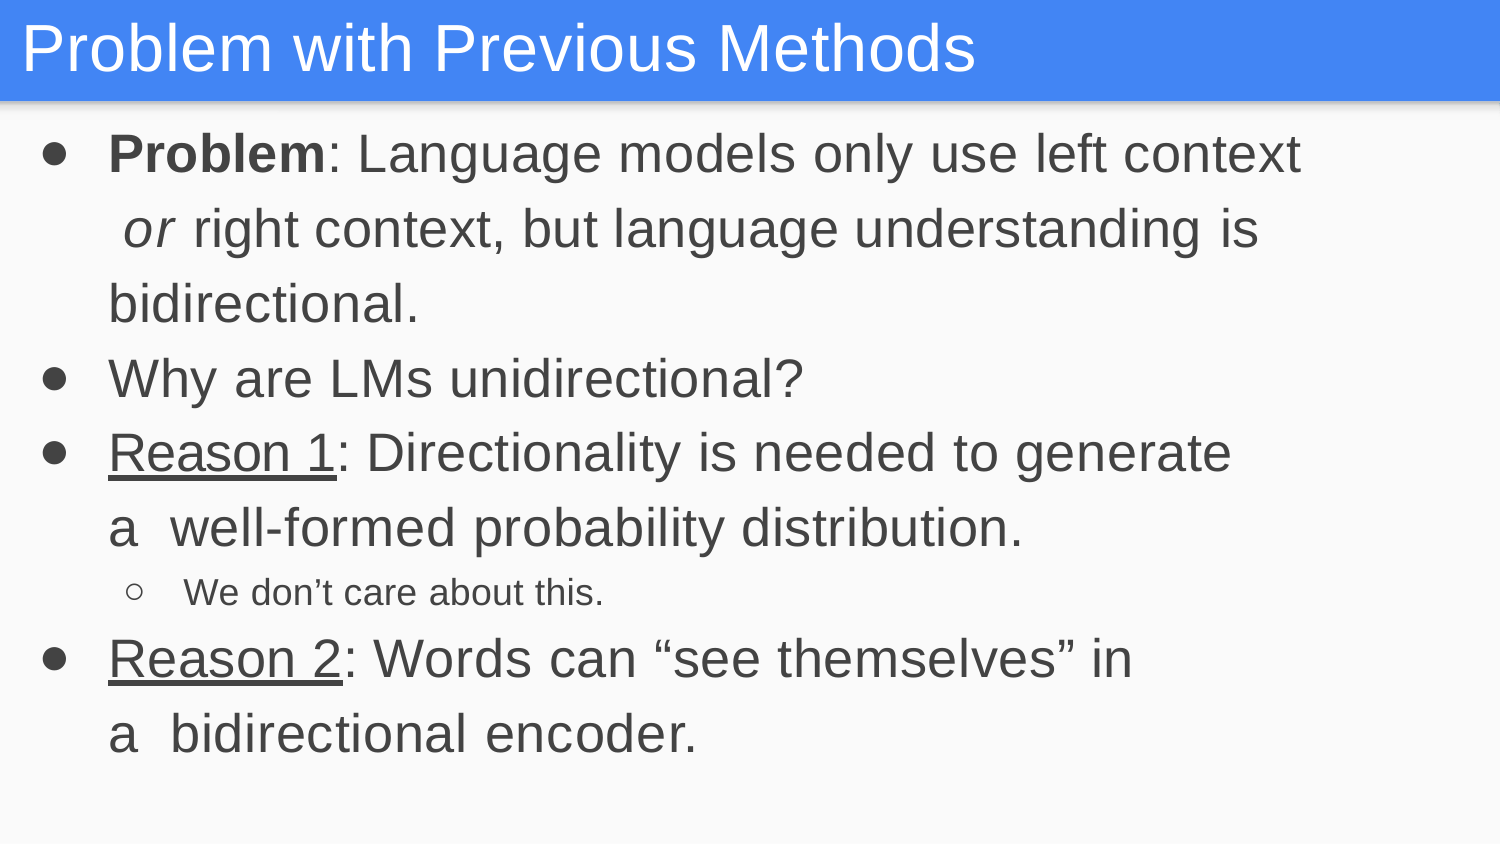

# Problem with Previous Methods

Problem: Language models only use left context  or right context, but language understanding is  bidirectional.
Why are LMs unidirectional?
Reason 1: Directionality is needed to generate a  well-formed probability distribution.
We don’t care about this.
Reason 2: Words can “see themselves” in a  bidirectional encoder.